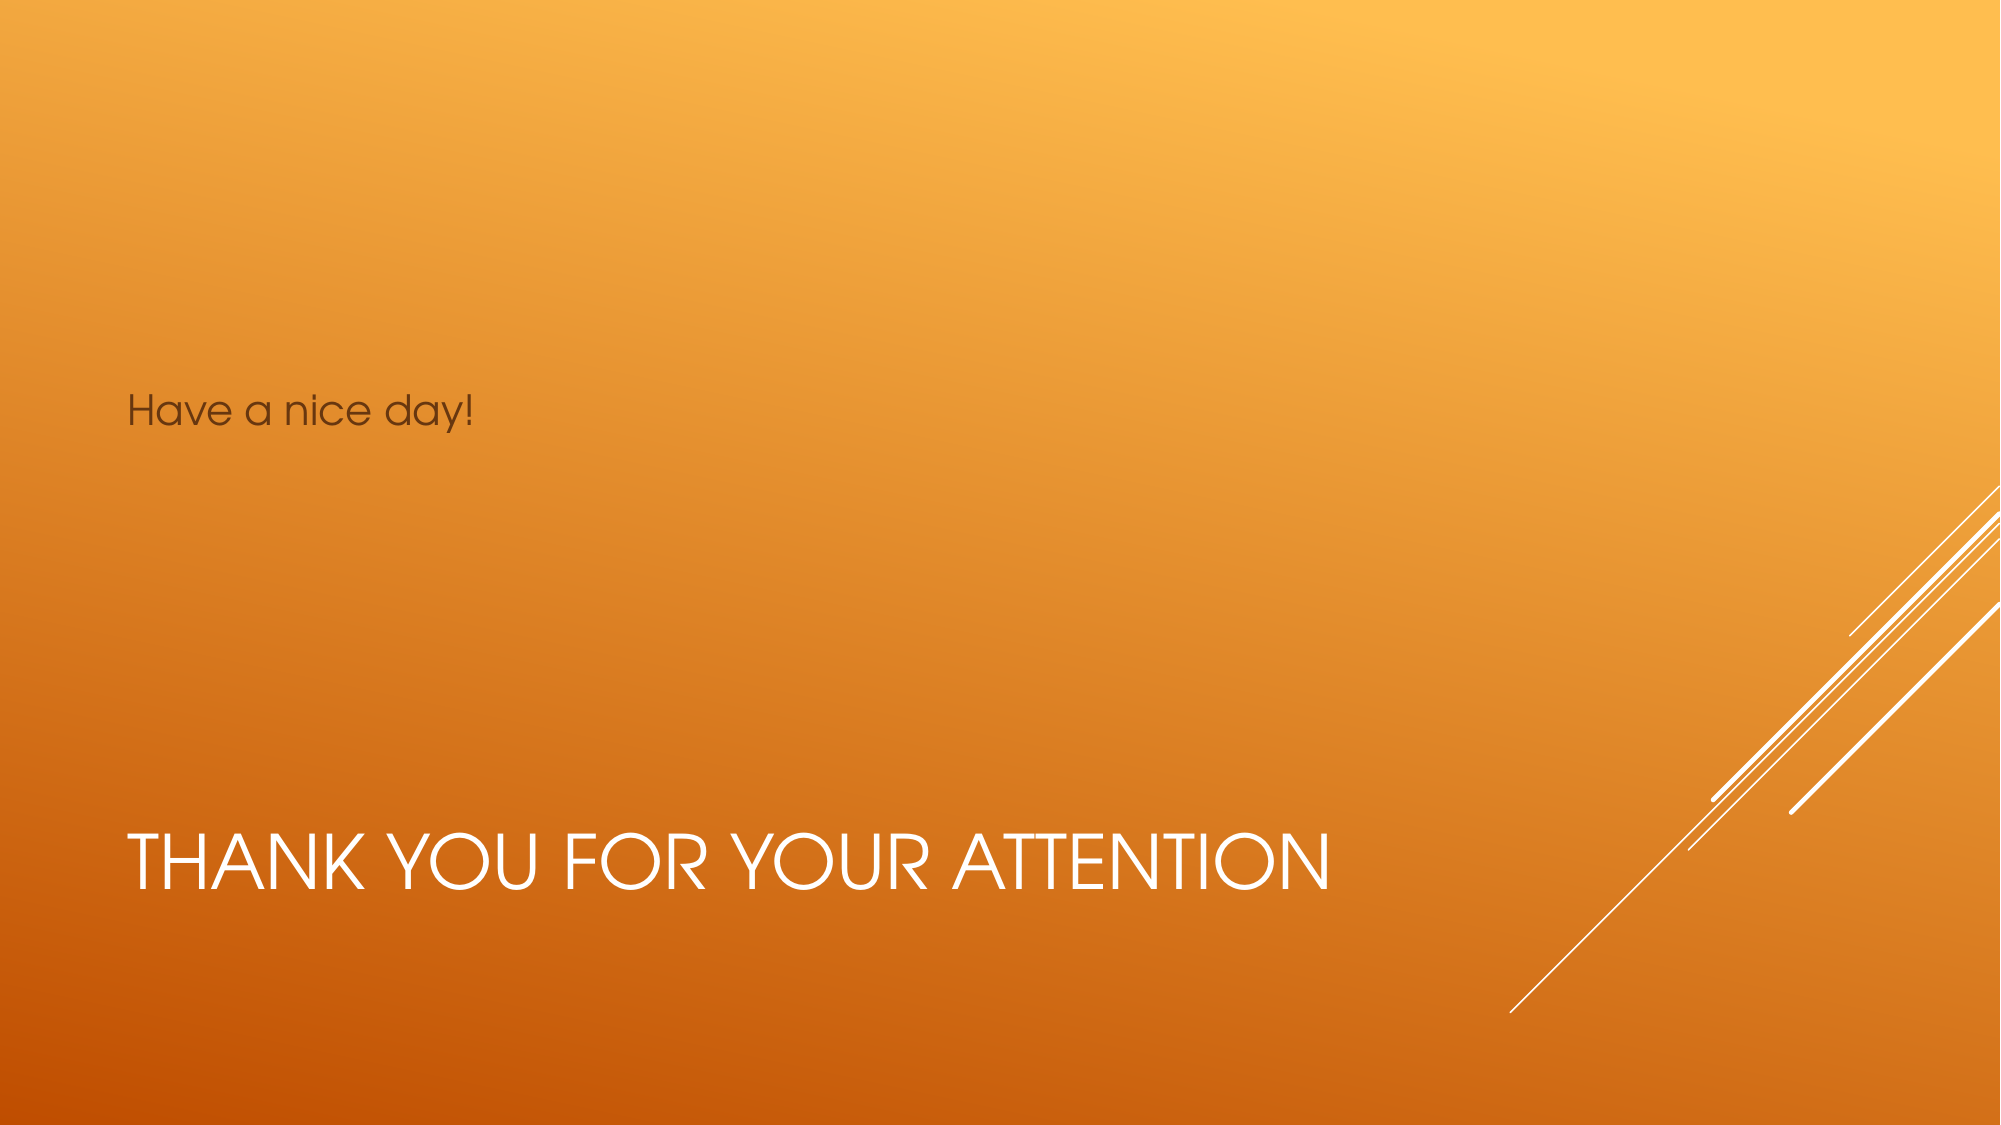

Have a nice day!
# Thank you for your attention